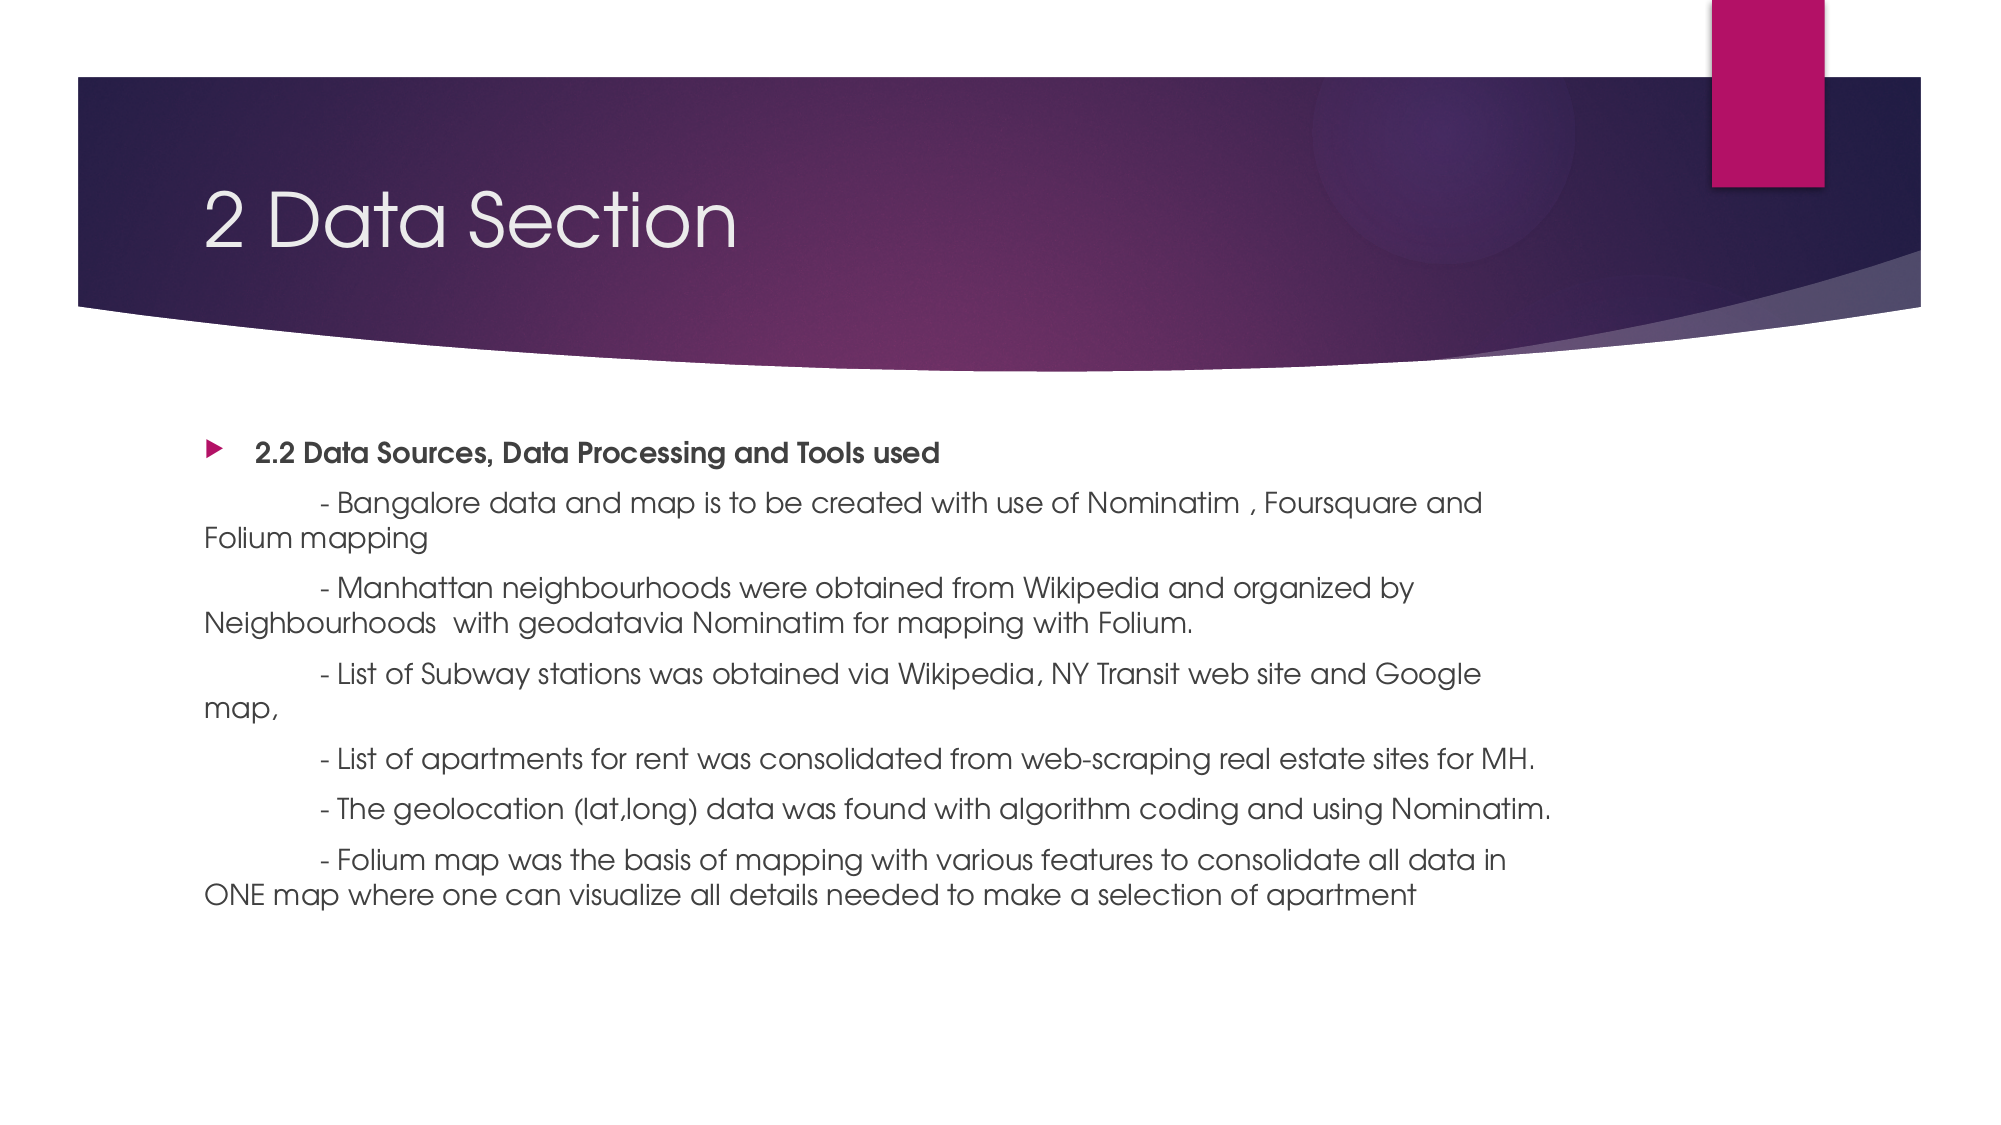

# 2 Data Section
2.2 Data Sources, Data Processing and Tools used
	- Bangalore data and map is to be created with use of Nominatim , Foursquare and 	Folium mapping
	- Manhattan neighbourhoods were obtained from Wikipedia and organized by 	Neighbourhoods  with geodatavia Nominatim for mapping with Folium.
	- List of Subway stations was obtained via Wikipedia, NY Transit web site and Google 	map,
	- List of apartments for rent was consolidated from web-scraping real estate sites for MH.
	- The geolocation (lat,long) data was found with algorithm coding and using Nominatim.
	- Folium map was the basis of mapping with various features to consolidate all data in 	ONE map where one can visualize all details needed to make a selection of apartment